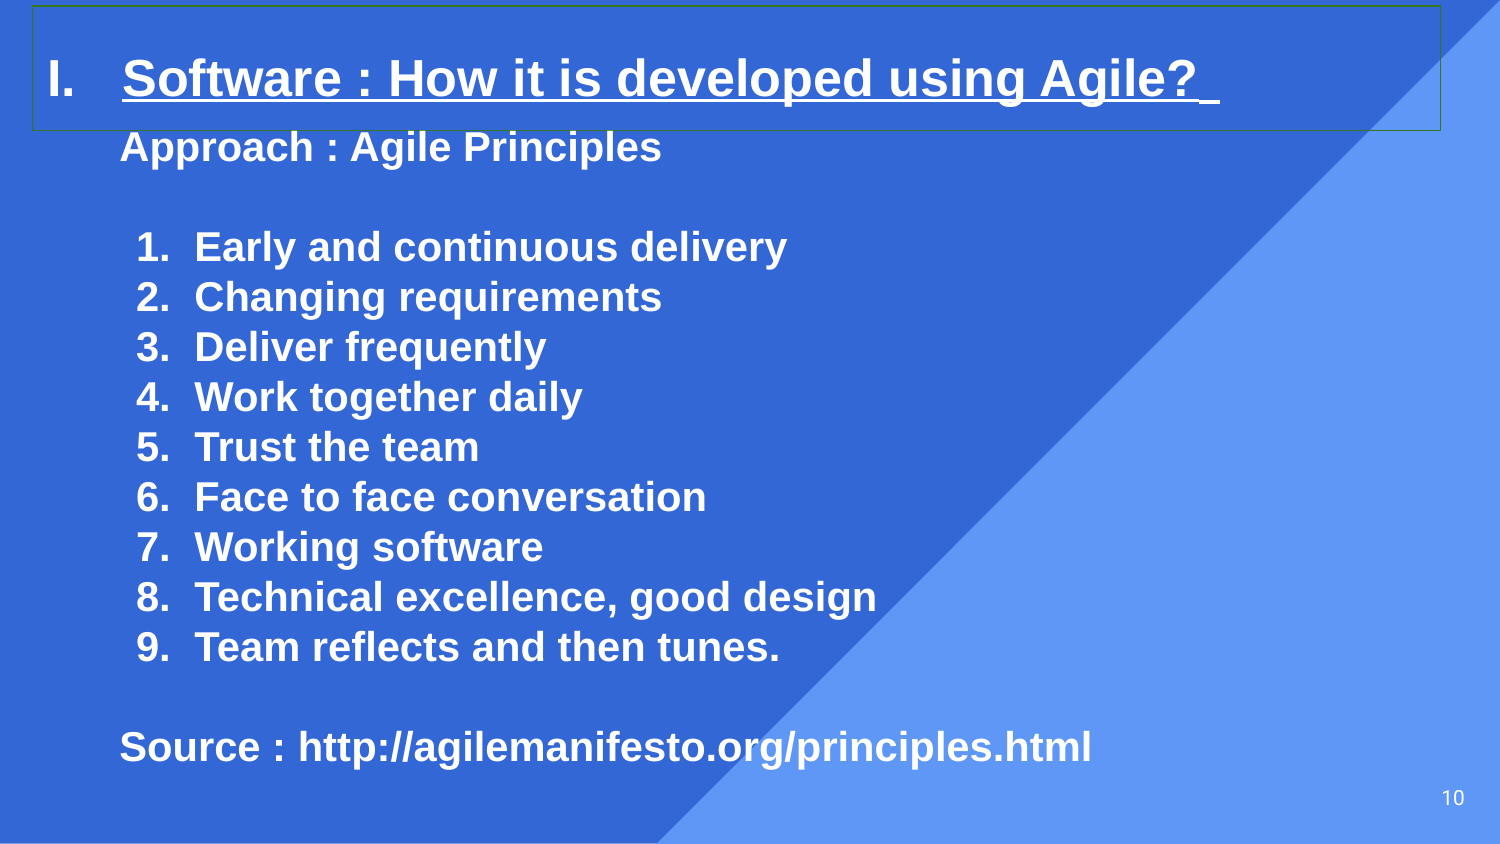

Software : How it is developed using Agile?
Approach : Agile Principles

Early and continuous delivery
Changing requirements
Deliver frequently
Work together daily
Trust the team
Face to face conversation
Working software
Technical excellence, good design
Team reflects and then tunes.

Source : http://agilemanifesto.org/principles.html

10